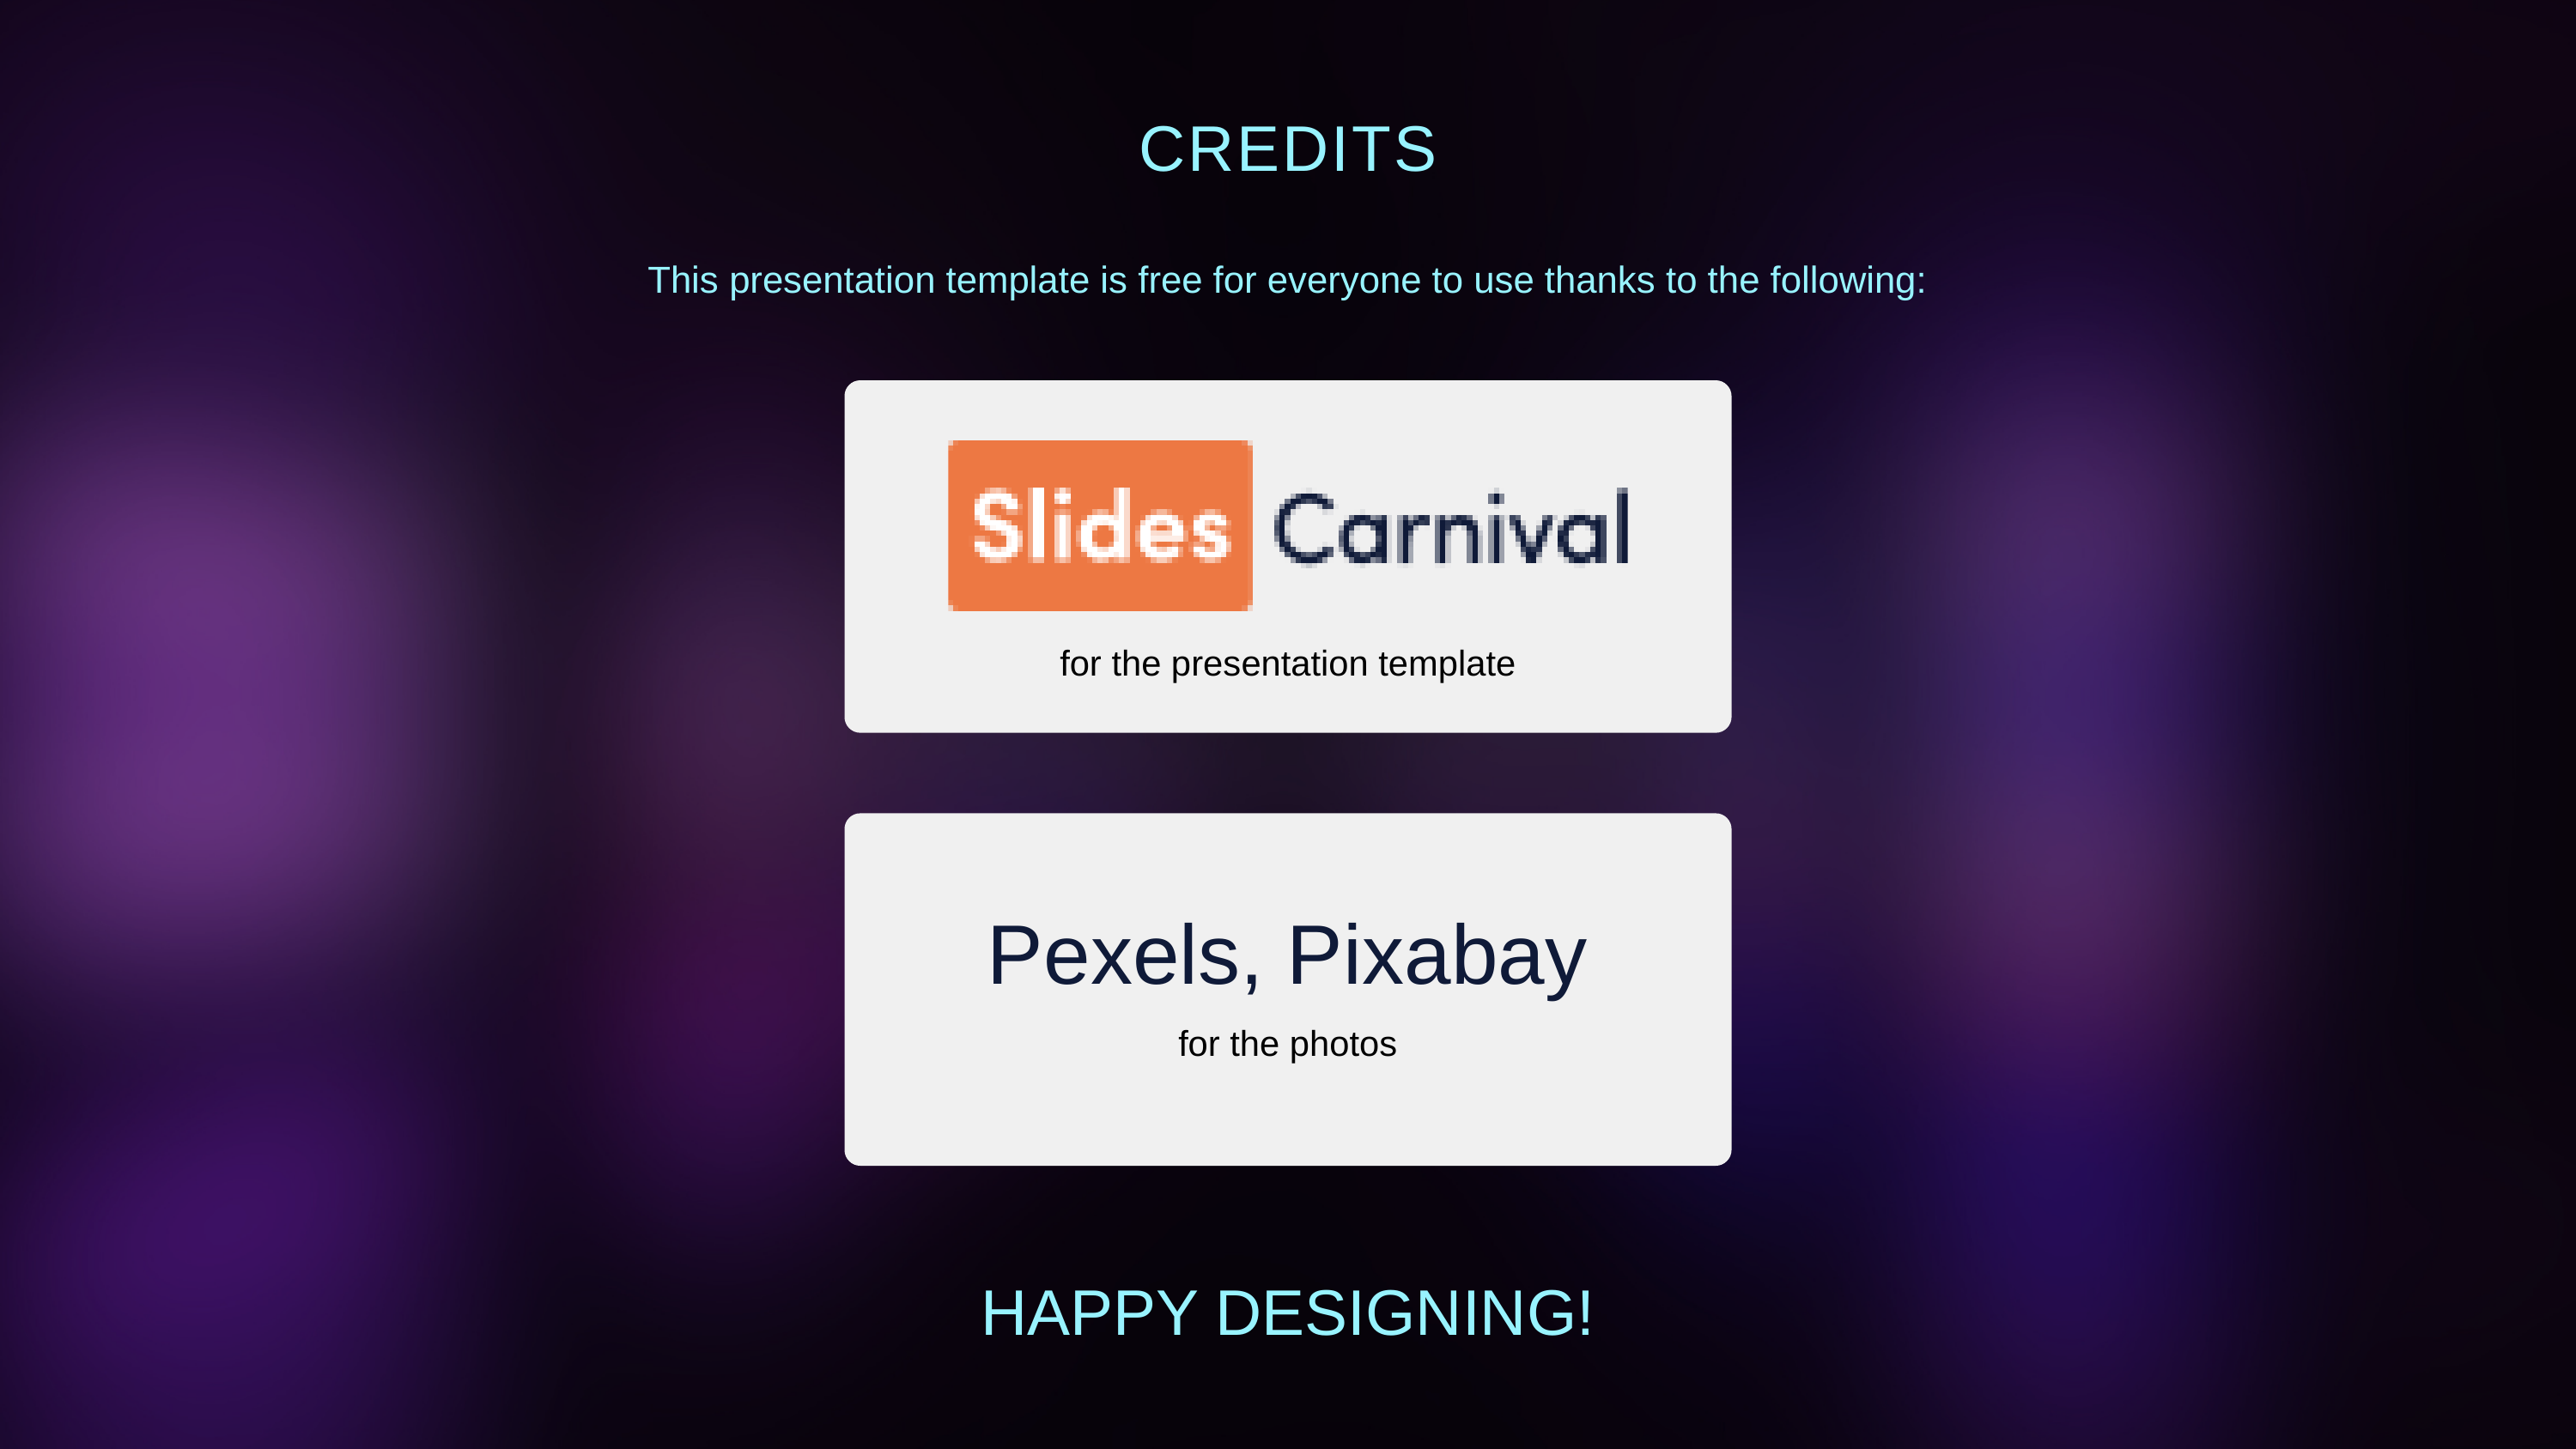

CREDITS
This presentation template is free for everyone to use thanks to the following:

for the presentation template

Pexels, Pixabay
for the photos
HAPPY DESIGNING!